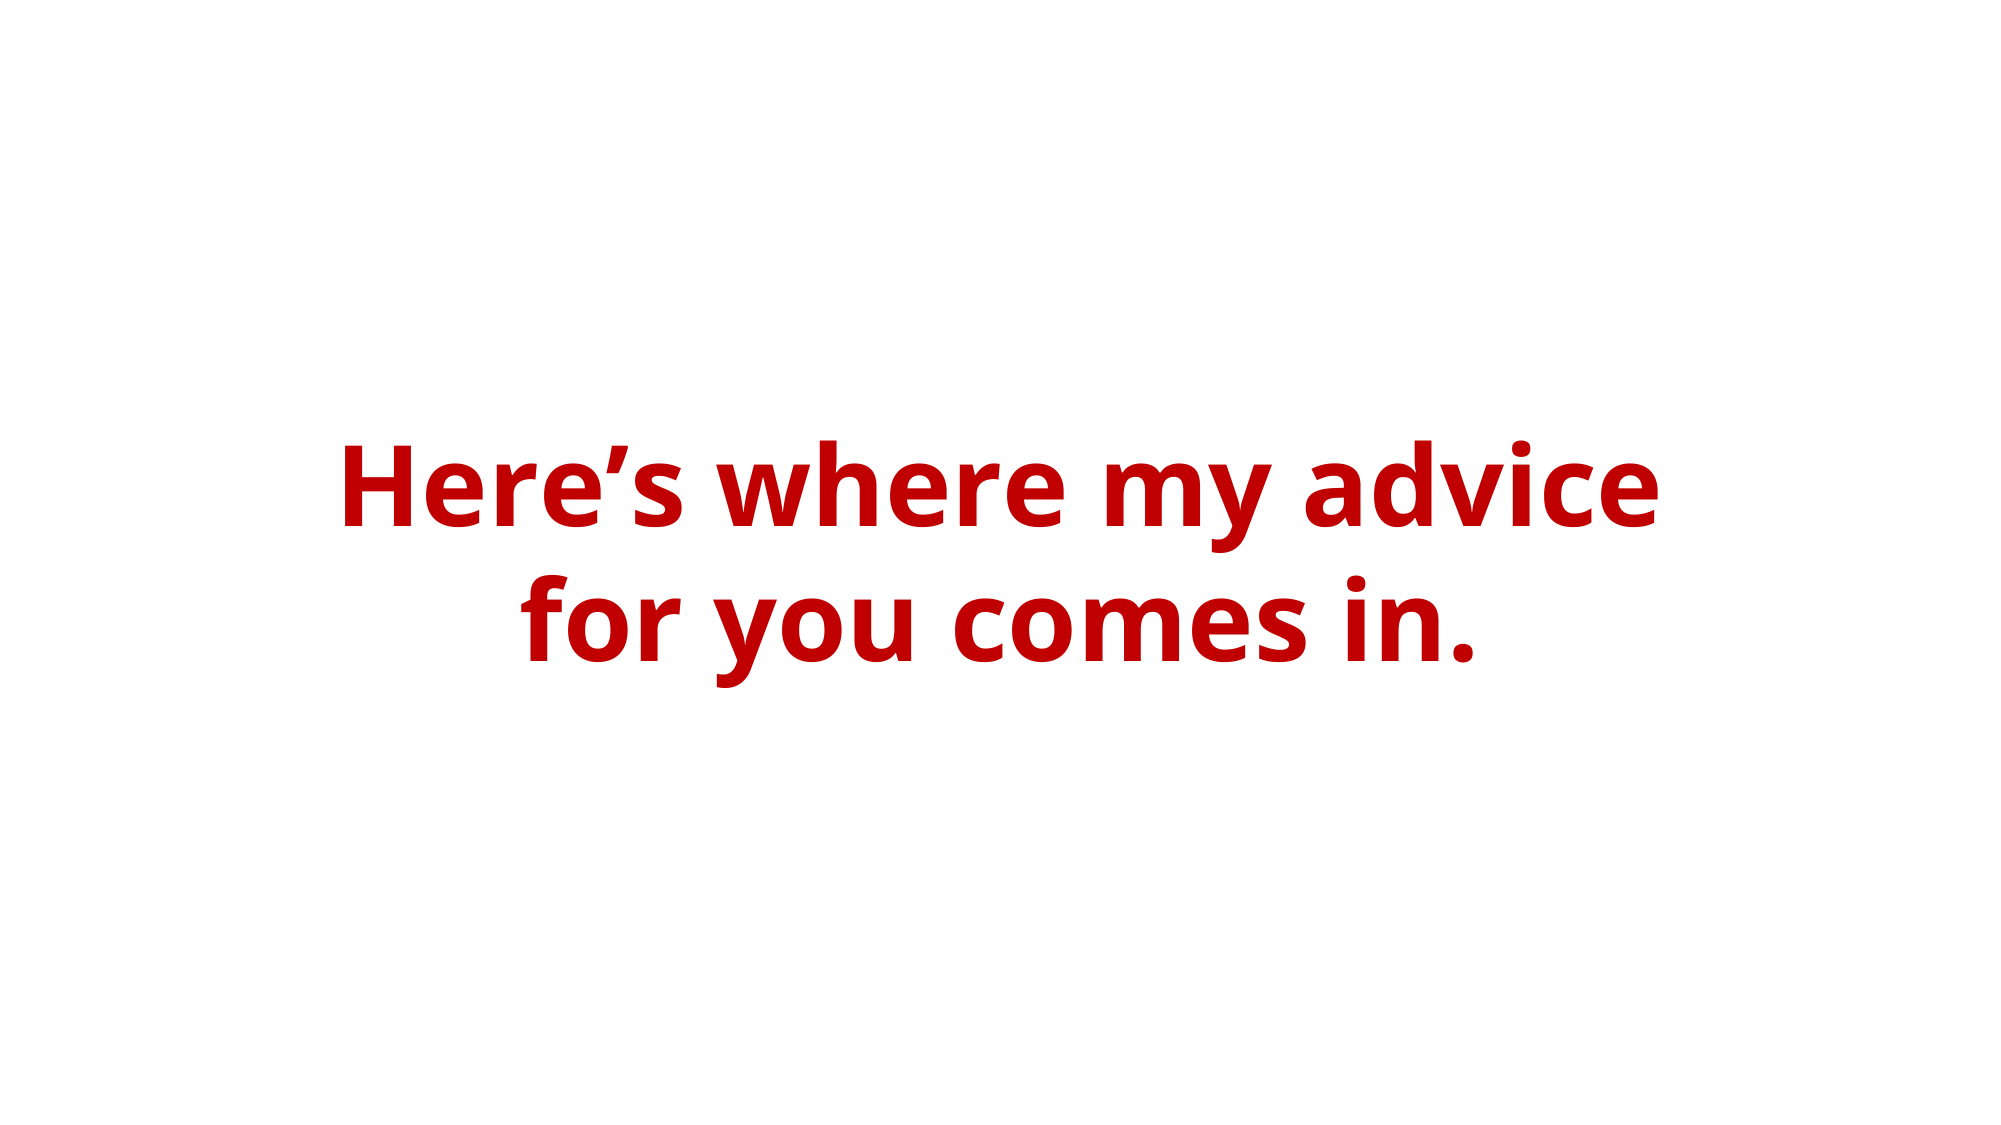

Here’s where my advice for you comes in.